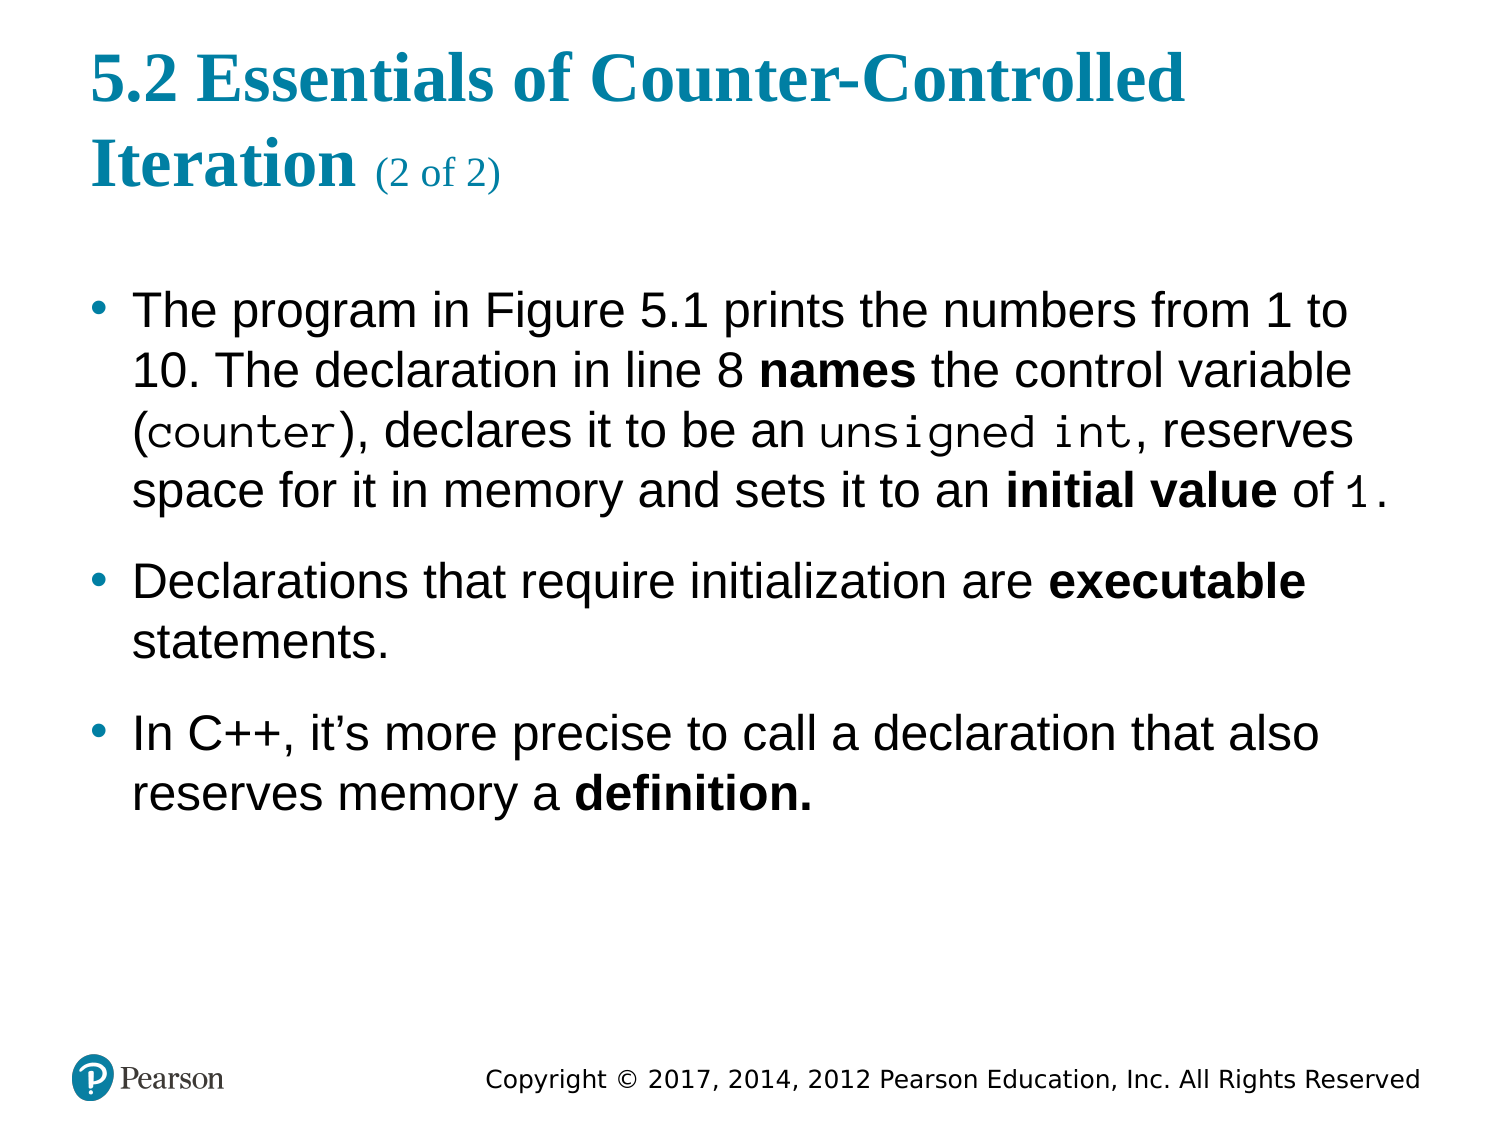

# 5.2 Essentials of Counter-Controlled Iteration (2 of 2)
The program in Figure 5.1 prints the numbers from 1 to 10. The declaration in line 8 names the control variable (counter), declares it to be an unsigned int, reserves space for it in memory and sets it to an initial value of 1.
Declarations that require initialization are executable statements.
In C++, it’s more precise to call a declaration that also reserves memory a definition.